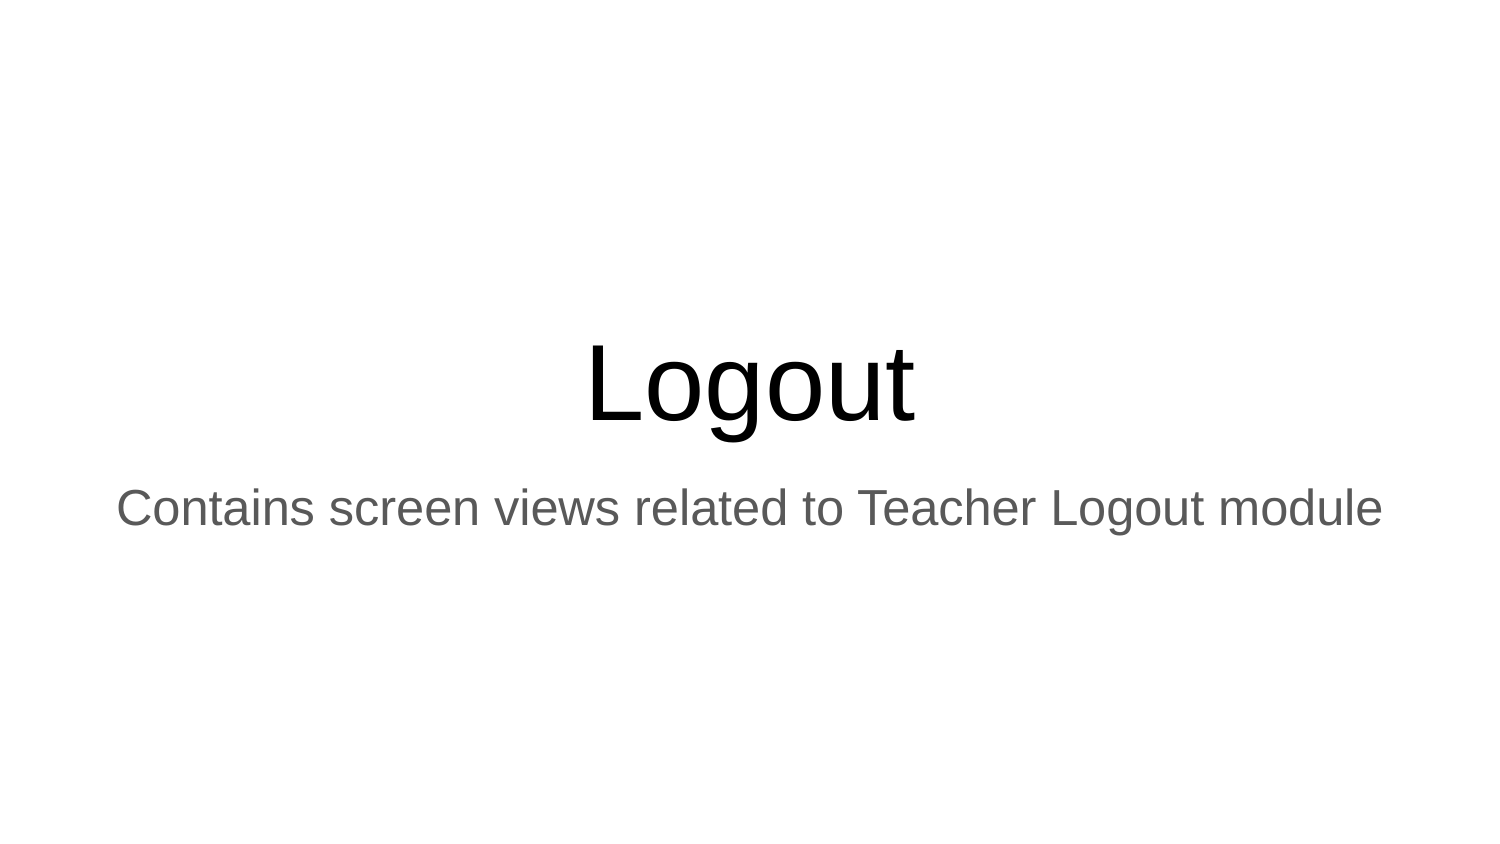

# Logout
Contains screen views related to Teacher Logout module